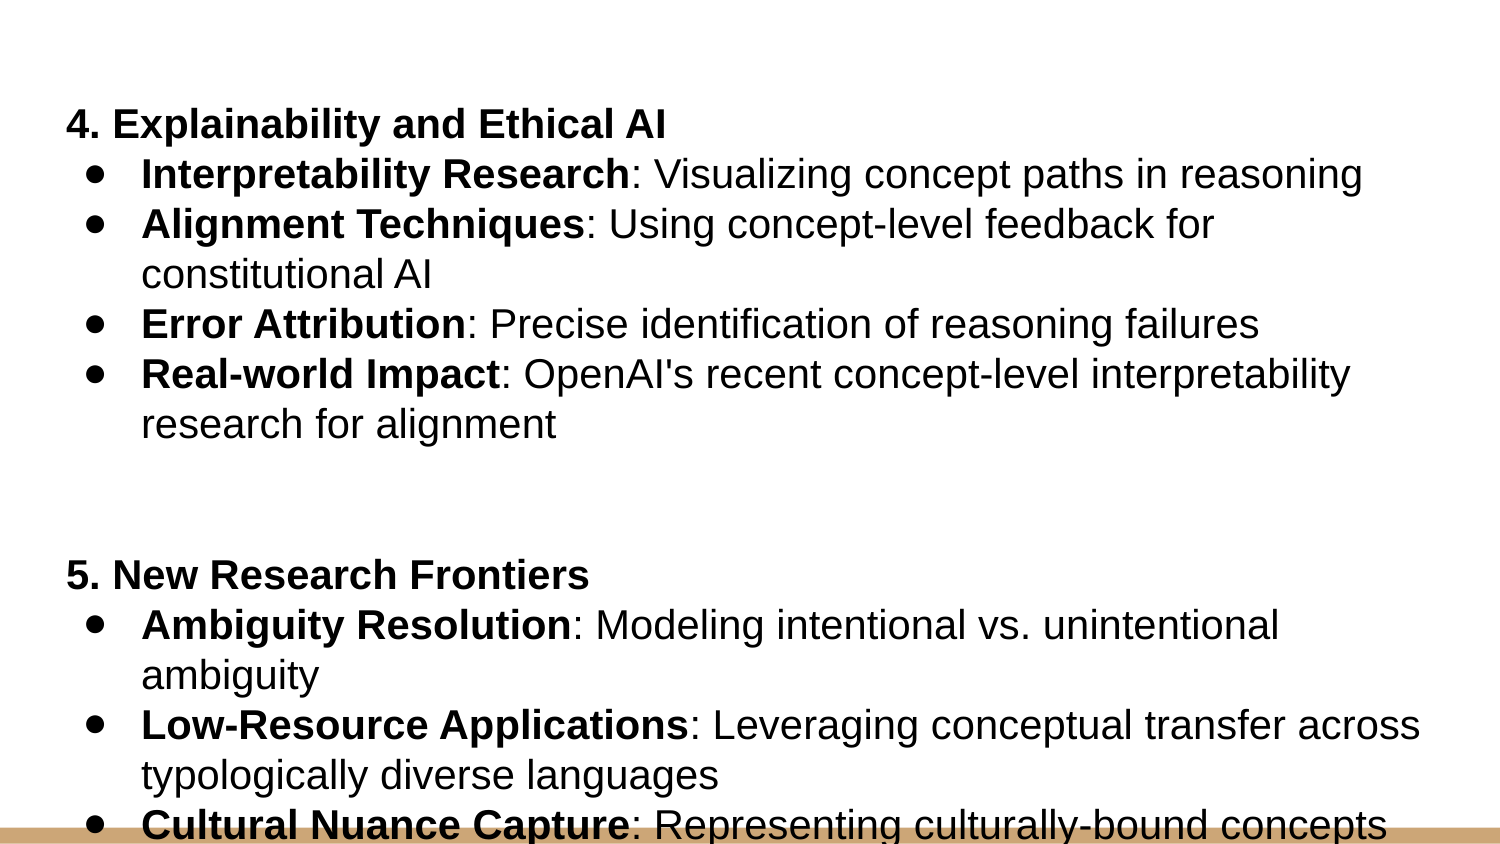

4. Explainability and Ethical AI
Interpretability Research: Visualizing concept paths in reasoning
Alignment Techniques: Using concept-level feedback for constitutional AI
Error Attribution: Precise identification of reasoning failures
Real-world Impact: OpenAI's recent concept-level interpretability research for alignment

5. New Research Frontiers
Ambiguity Resolution: Modeling intentional vs. unintentional ambiguity
Low-Resource Applications: Leveraging conceptual transfer across typologically diverse languages
Cultural Nuance Capture: Representing culturally-bound concepts across languages
Research Gap: Exploring concept drift in temporally separated corpora